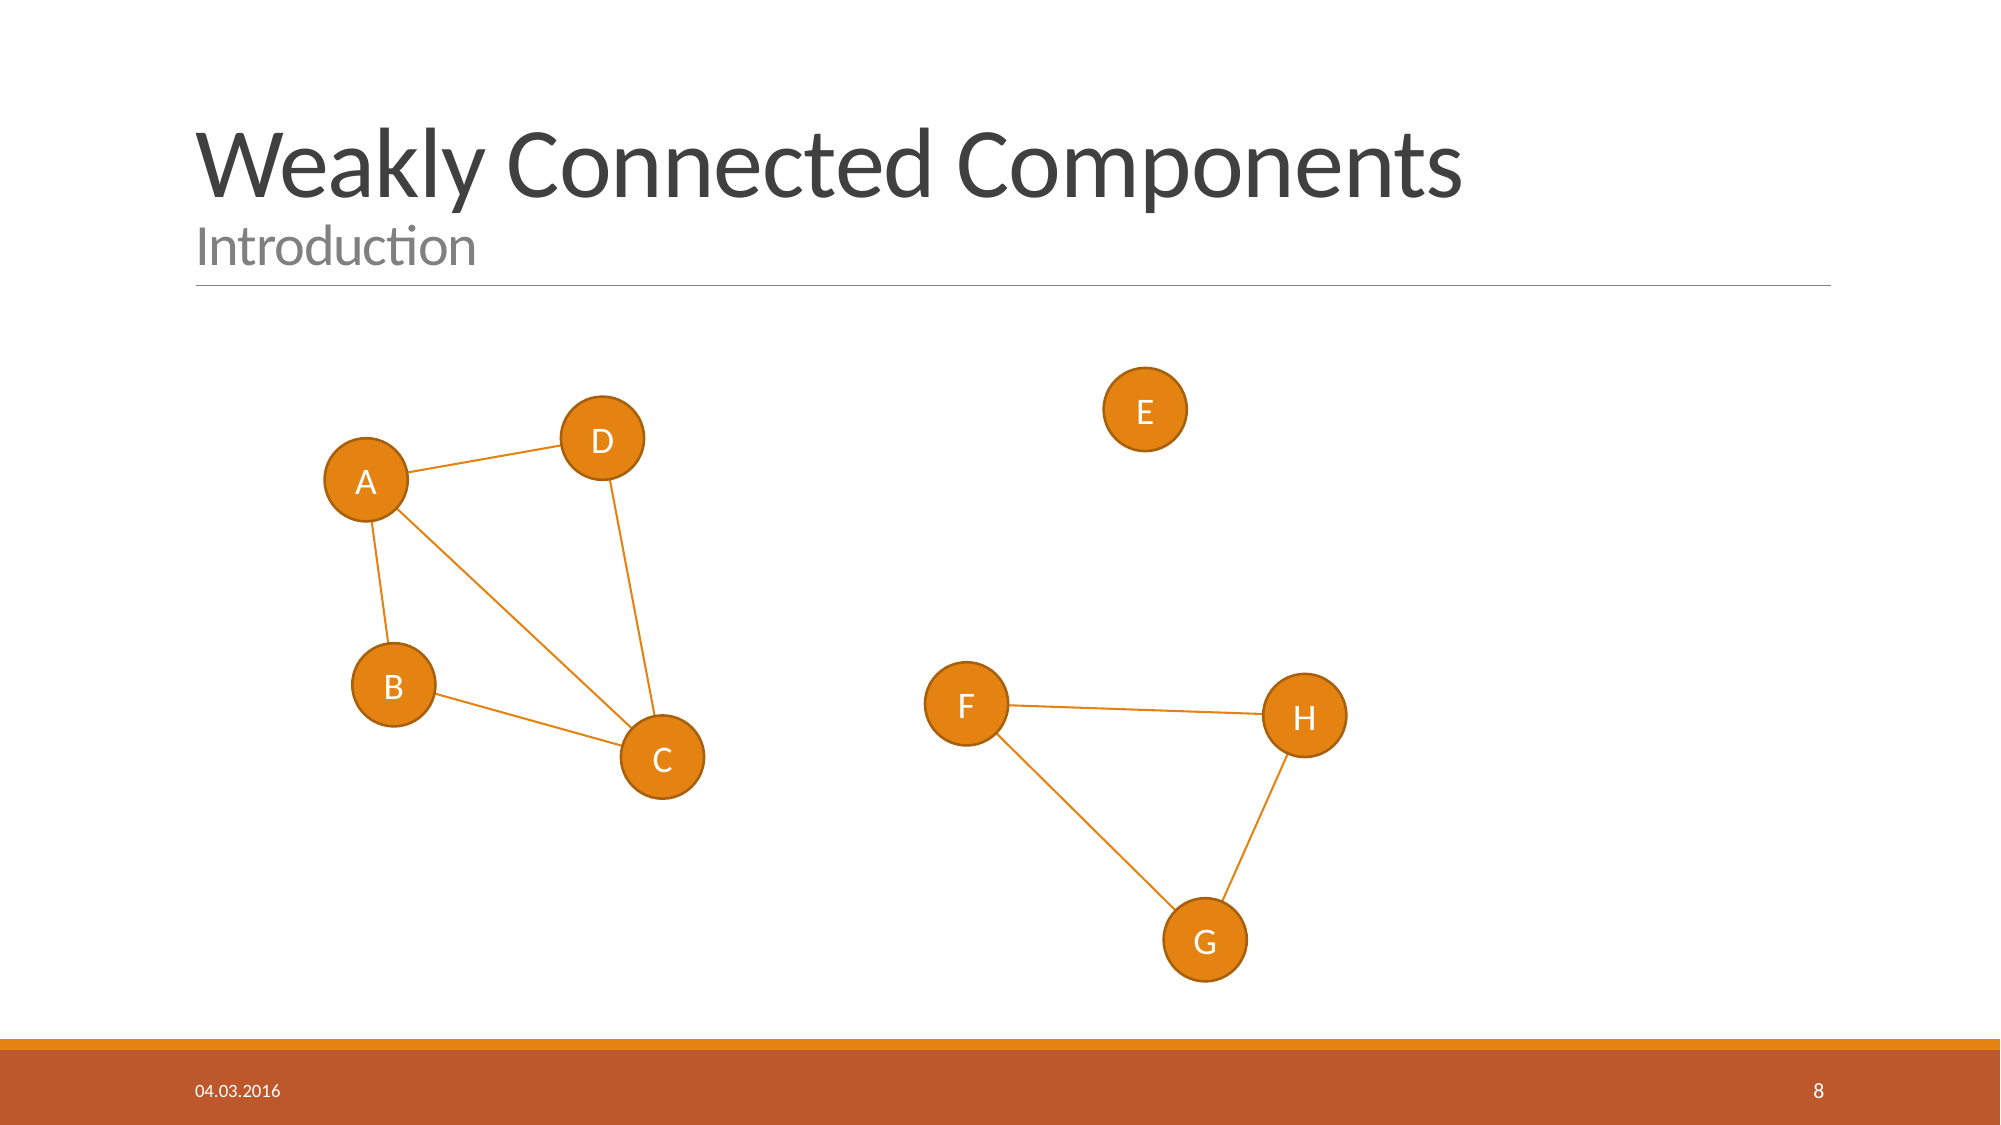

# Weakly Connected Components Introduction
E
D
A
B
F
H
C
G
04.03.2016
8